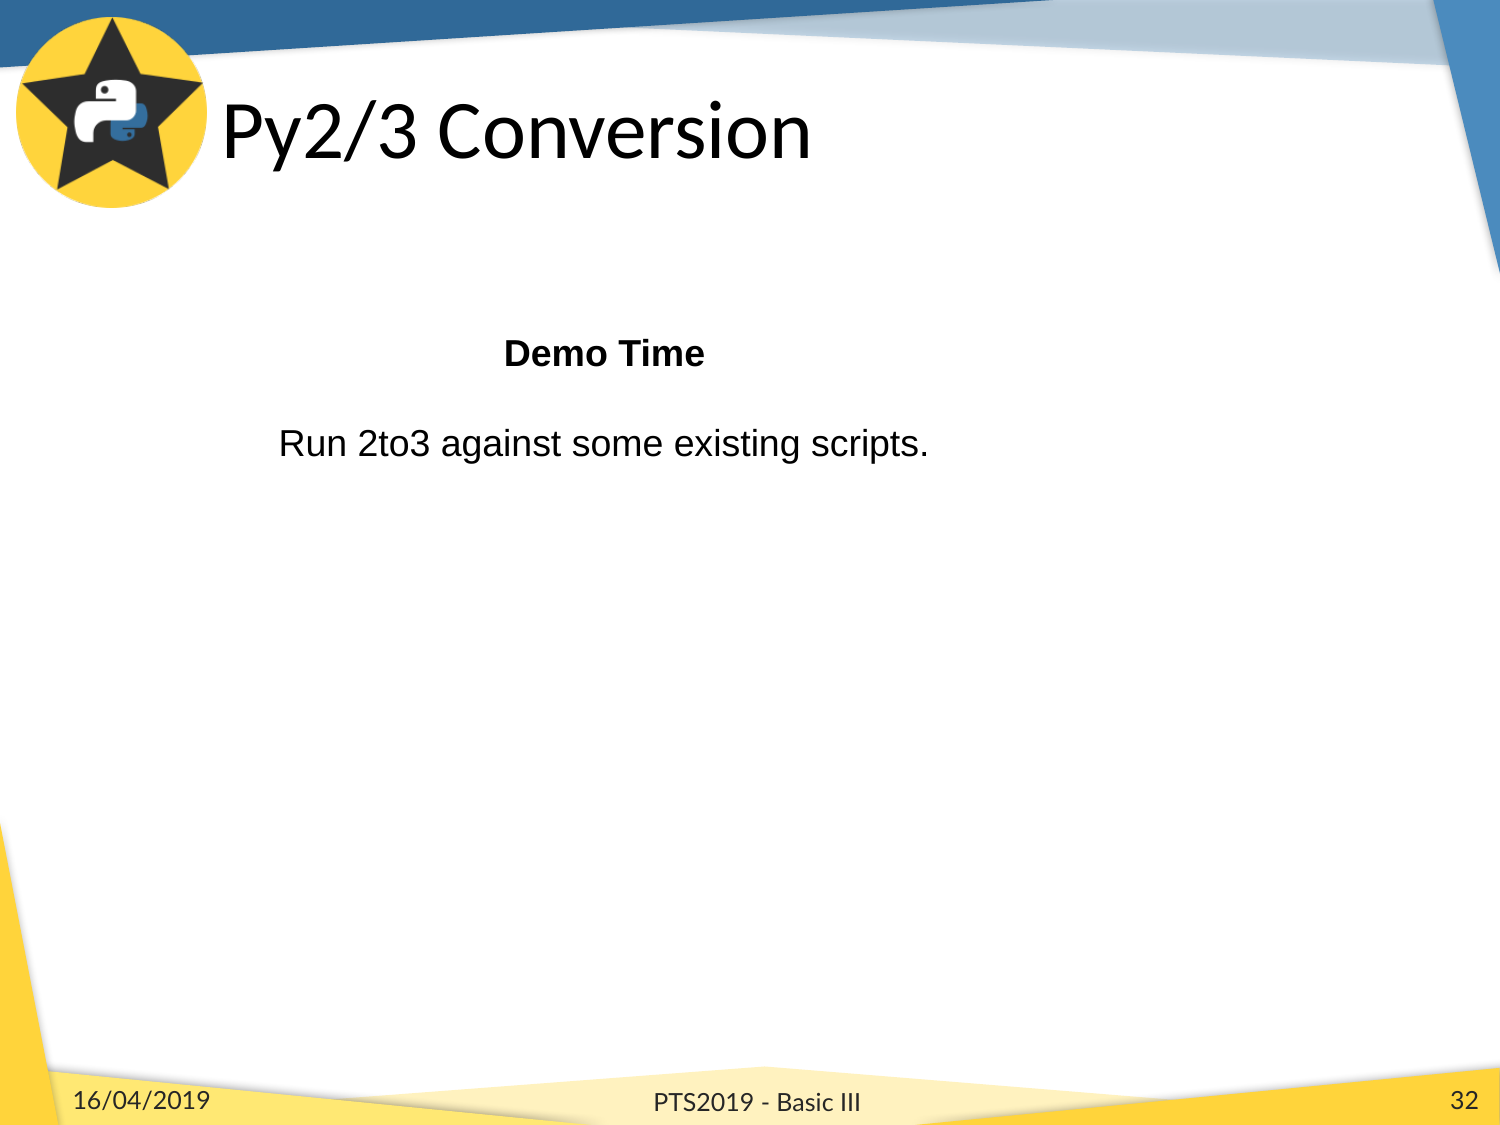

# Py2/3 Conversion
Demo Time

Run 2to3 against some existing scripts.

PTS2019 - Basic III
16/04/2019
32